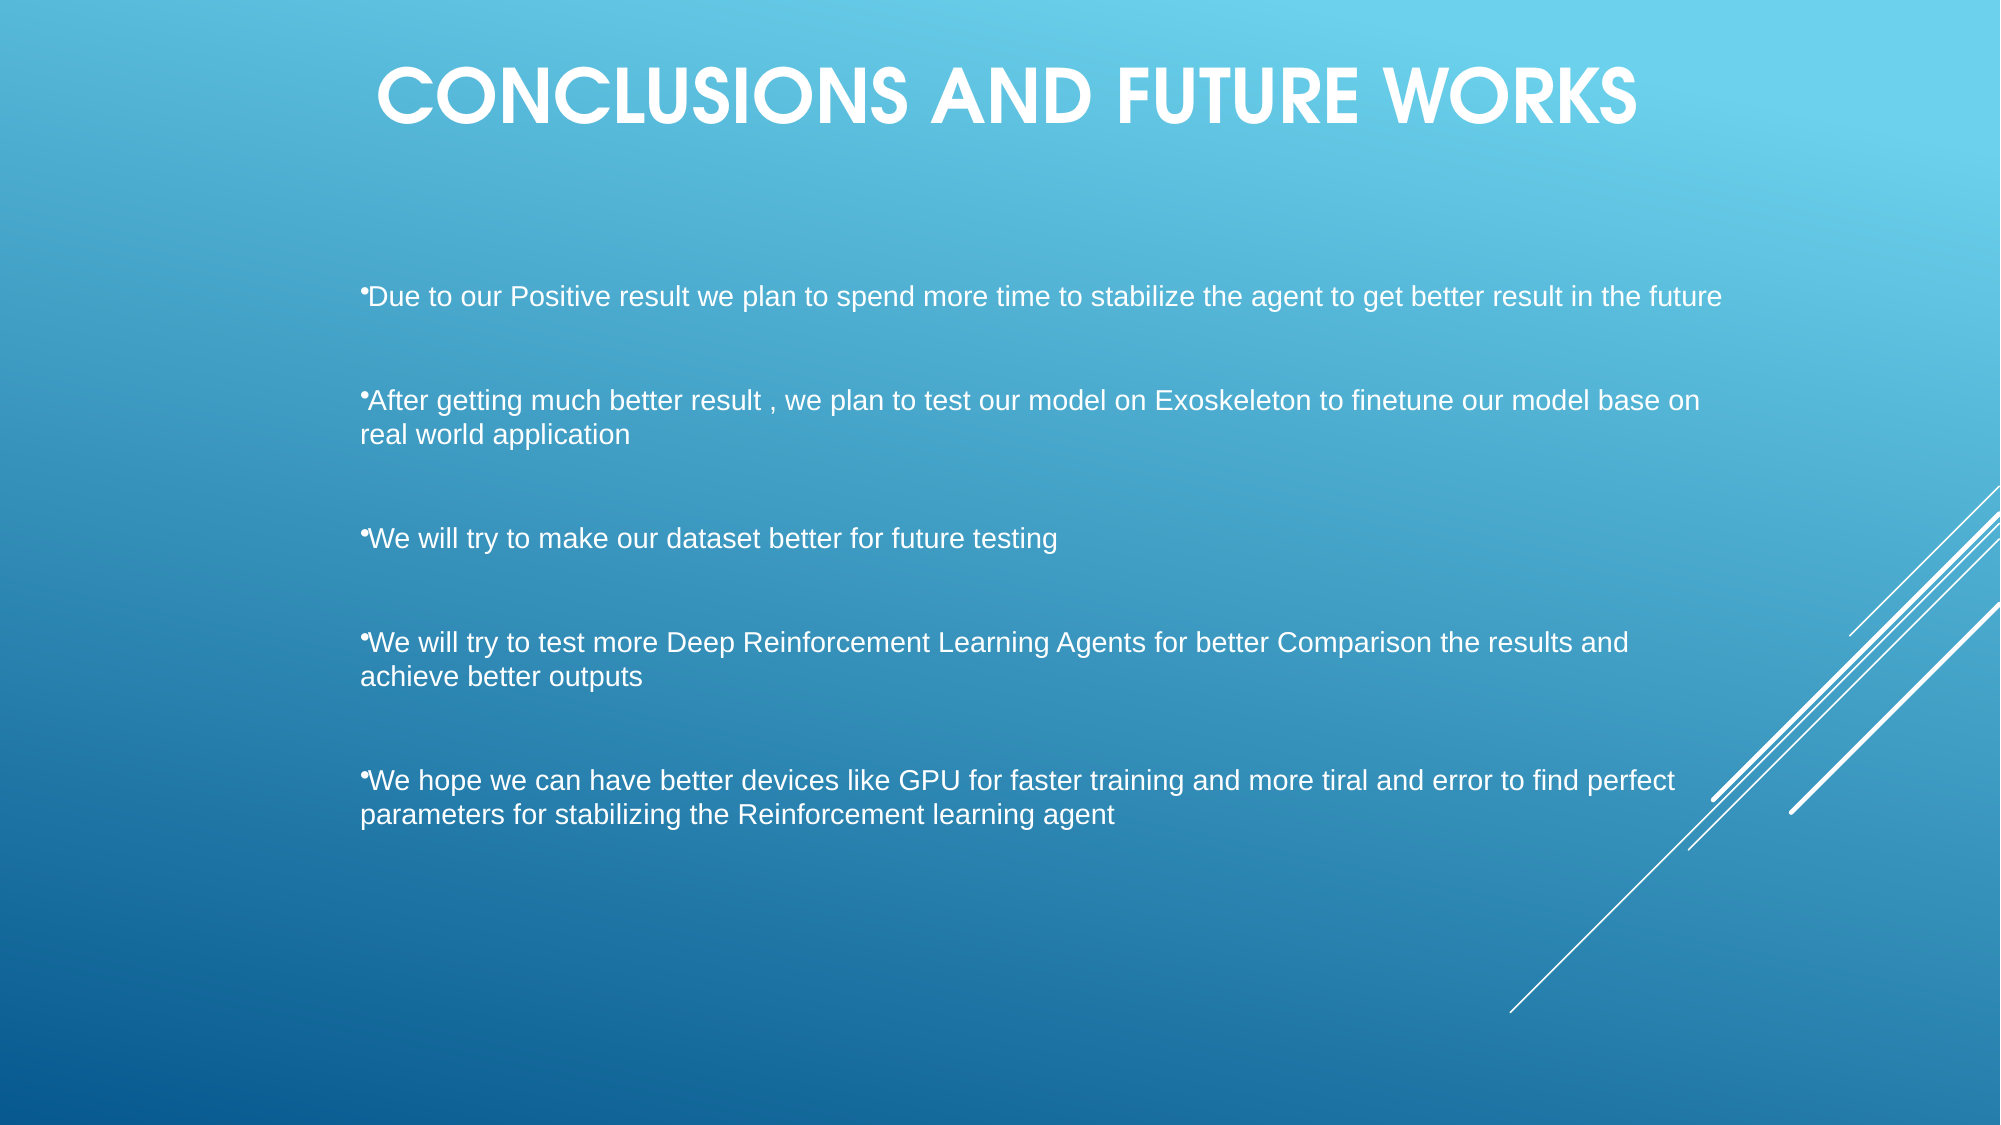

# Conclusions and Future Works

Due to our Positive result we plan to spend more time to stabilize the agent to get better result in the future

After getting much better result , we plan to test our model on Exoskeleton to finetune our model base on real world application

We will try to make our dataset better for future testing

We will try to test more Deep Reinforcement Learning Agents for better Comparison the results and achieve better outputs

We hope we can have better devices like GPU for faster training and more tiral and error to find perfect parameters for stabilizing the Reinforcement learning agent